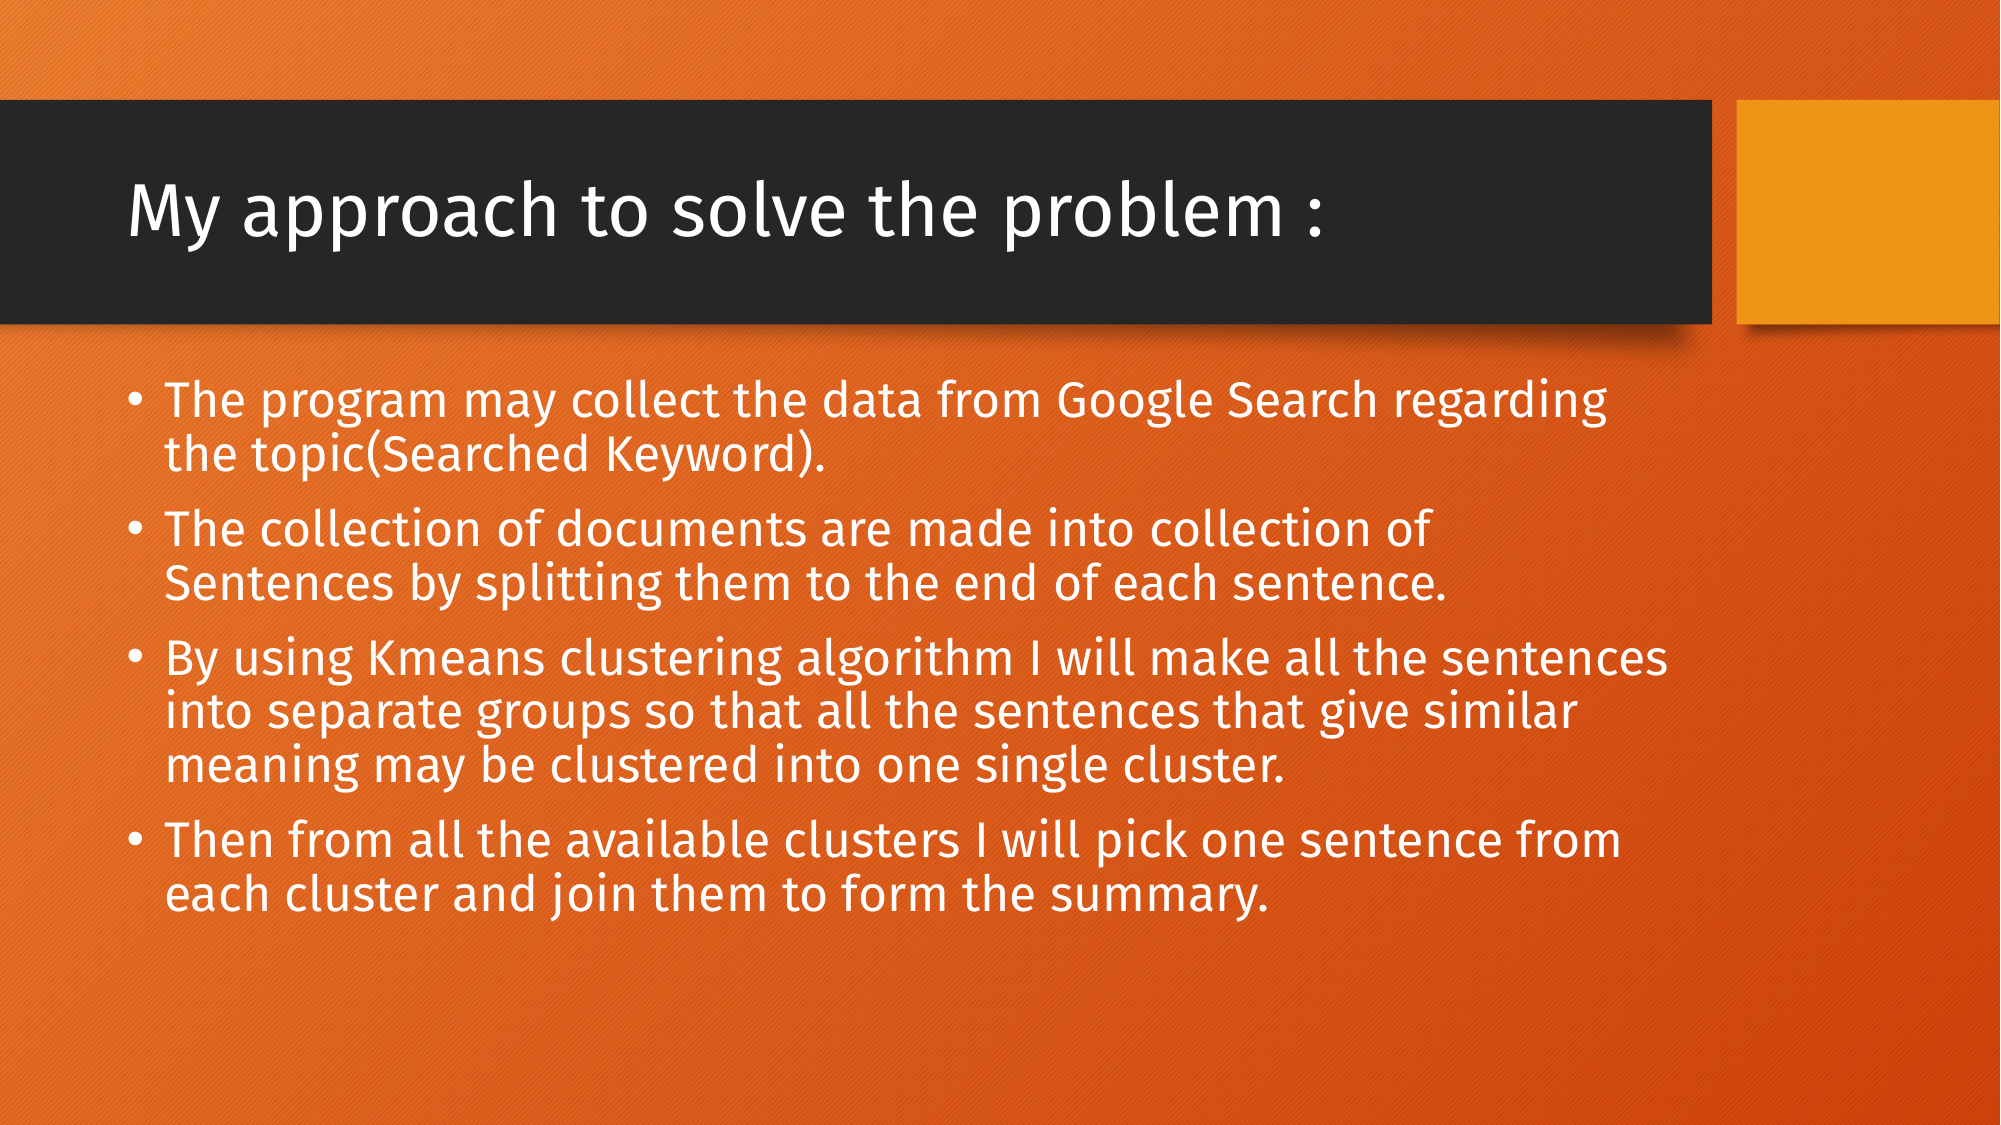

# My approach to solve the problem :
The program may collect the data from Google Search regarding the topic(Searched Keyword).
The collection of documents are made into collection of Sentences by splitting them to the end of each sentence.
By using Kmeans clustering algorithm I will make all the sentences into separate groups so that all the sentences that give similar meaning may be clustered into one single cluster.
Then from all the available clusters I will pick one sentence from each cluster and join them to form the summary.